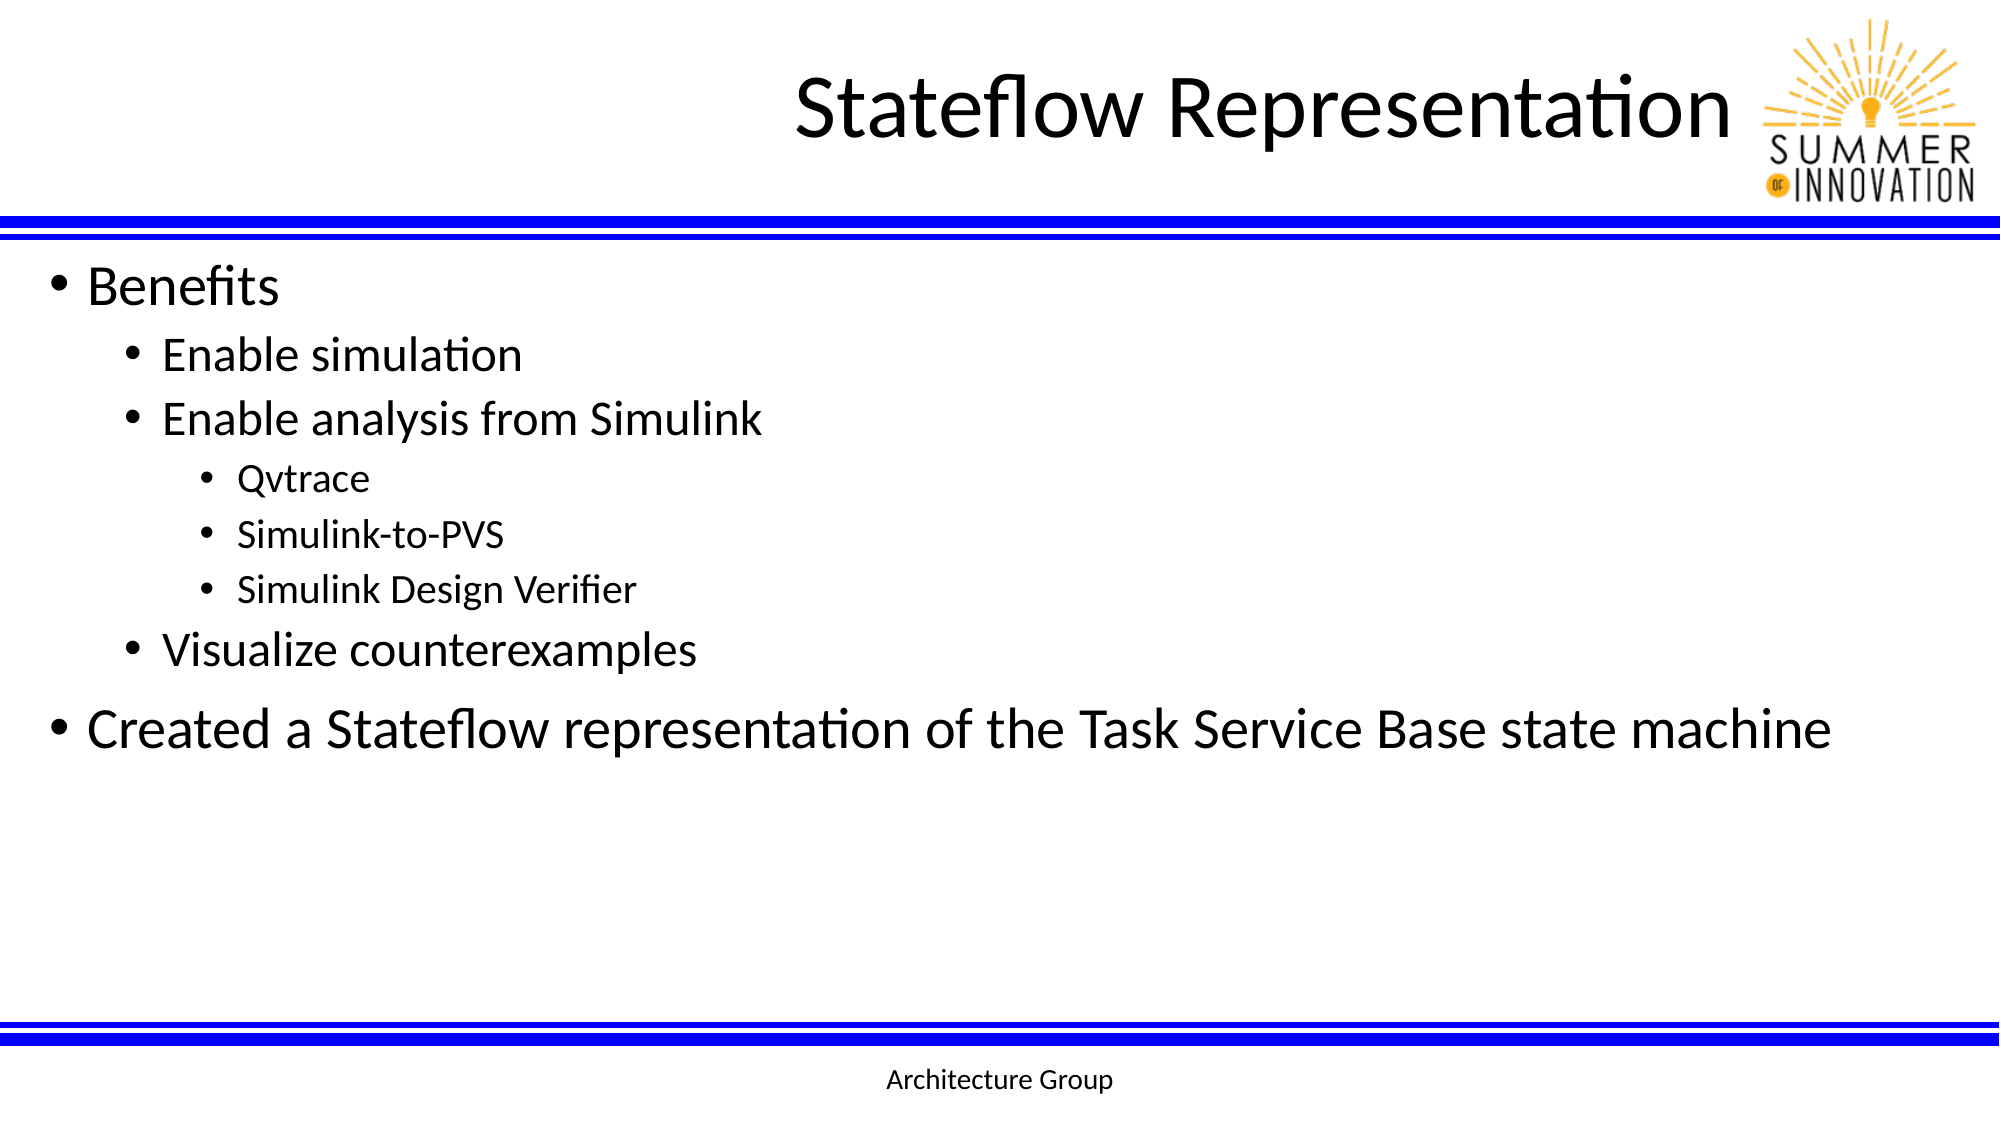

# Stateflow Representation
Benefits
Enable simulation
Enable analysis from Simulink
Qvtrace
Simulink-to-PVS
Simulink Design Verifier
Visualize counterexamples
Created a Stateflow representation of the Task Service Base state machine
Architecture Group